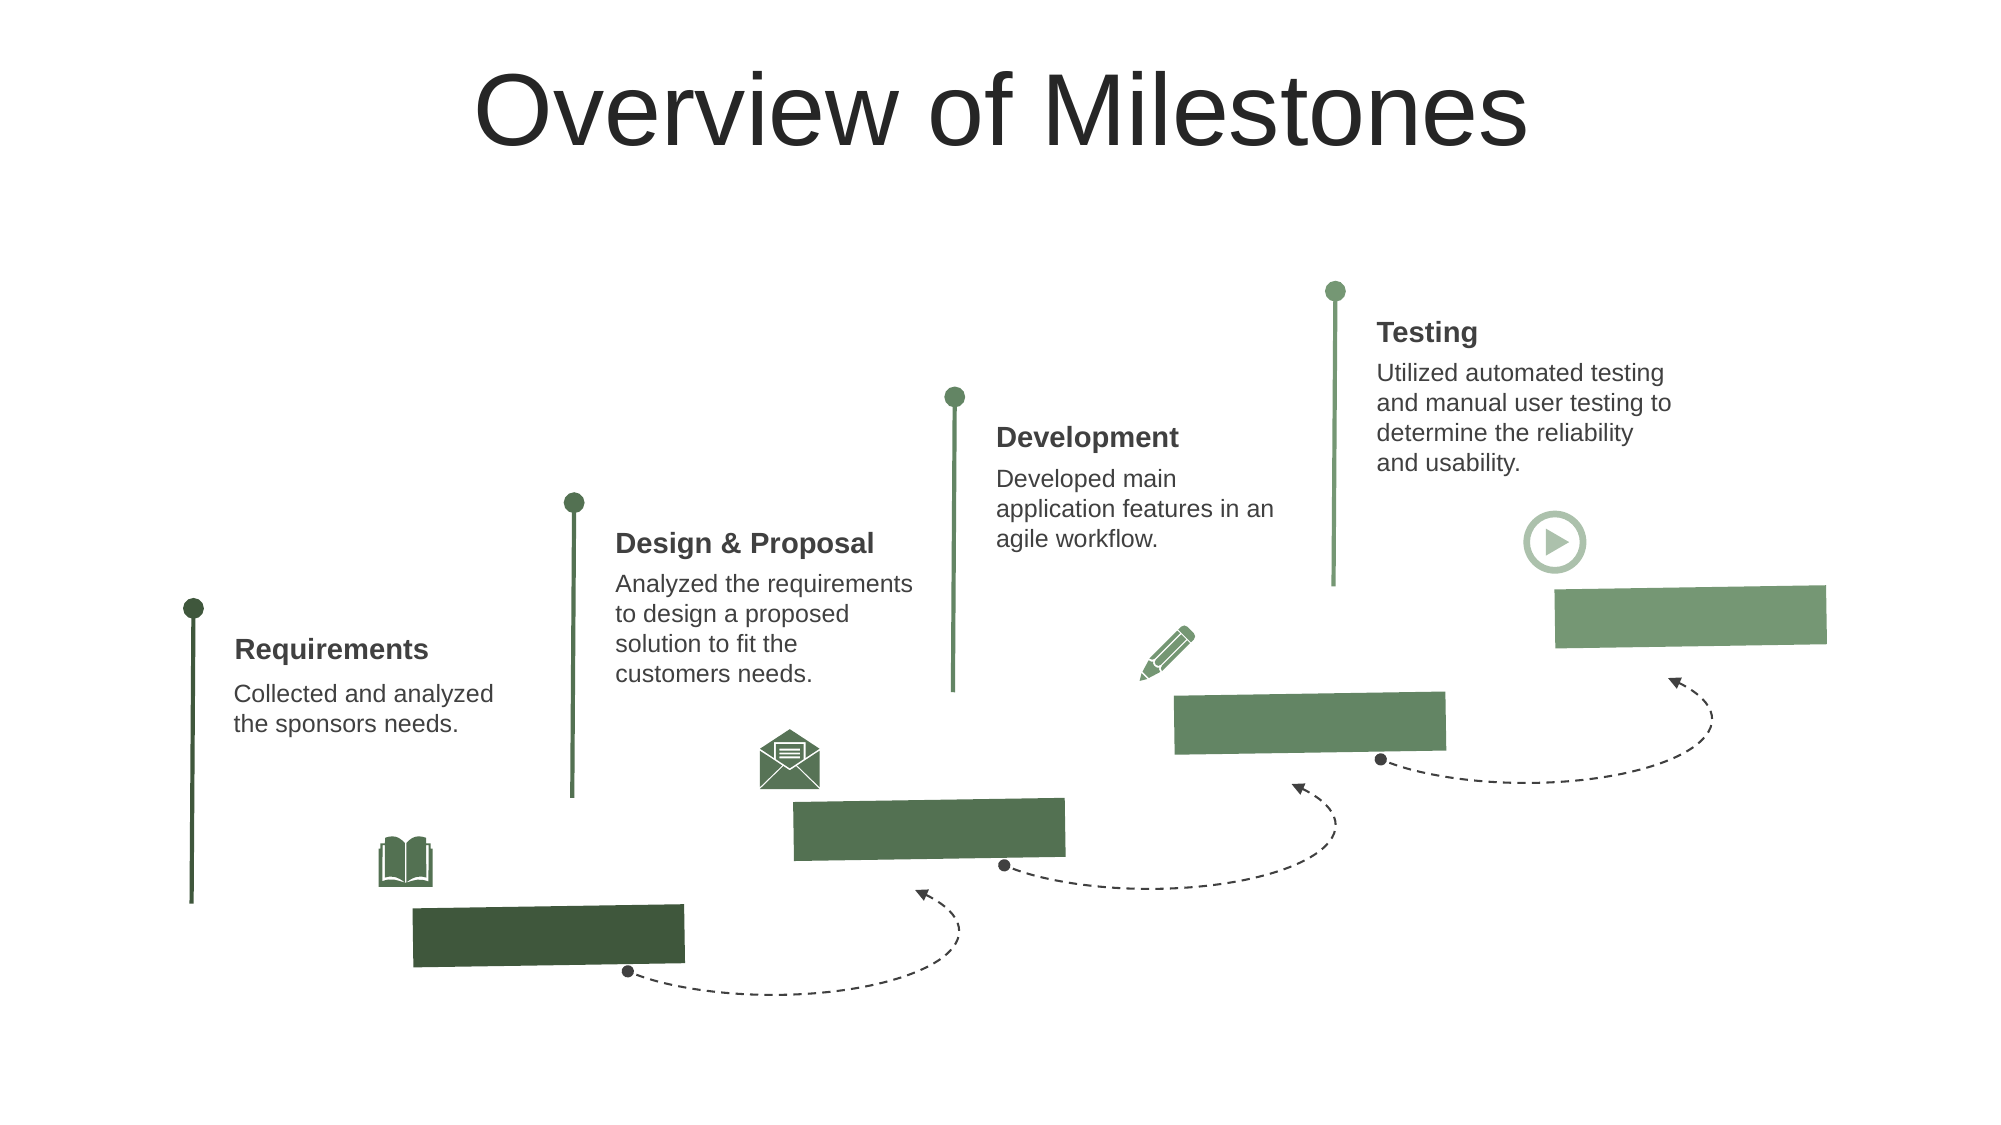

Overview of Milestones
Testing
Utilized automated testing and manual user testing to determine the reliability and usability.
Development
Developed main application features in an agile workflow.
Design & Proposal
Analyzed the requirements to design a proposed solution to fit the customers needs.

Requirements
Collected and analyzed the sponsors needs.